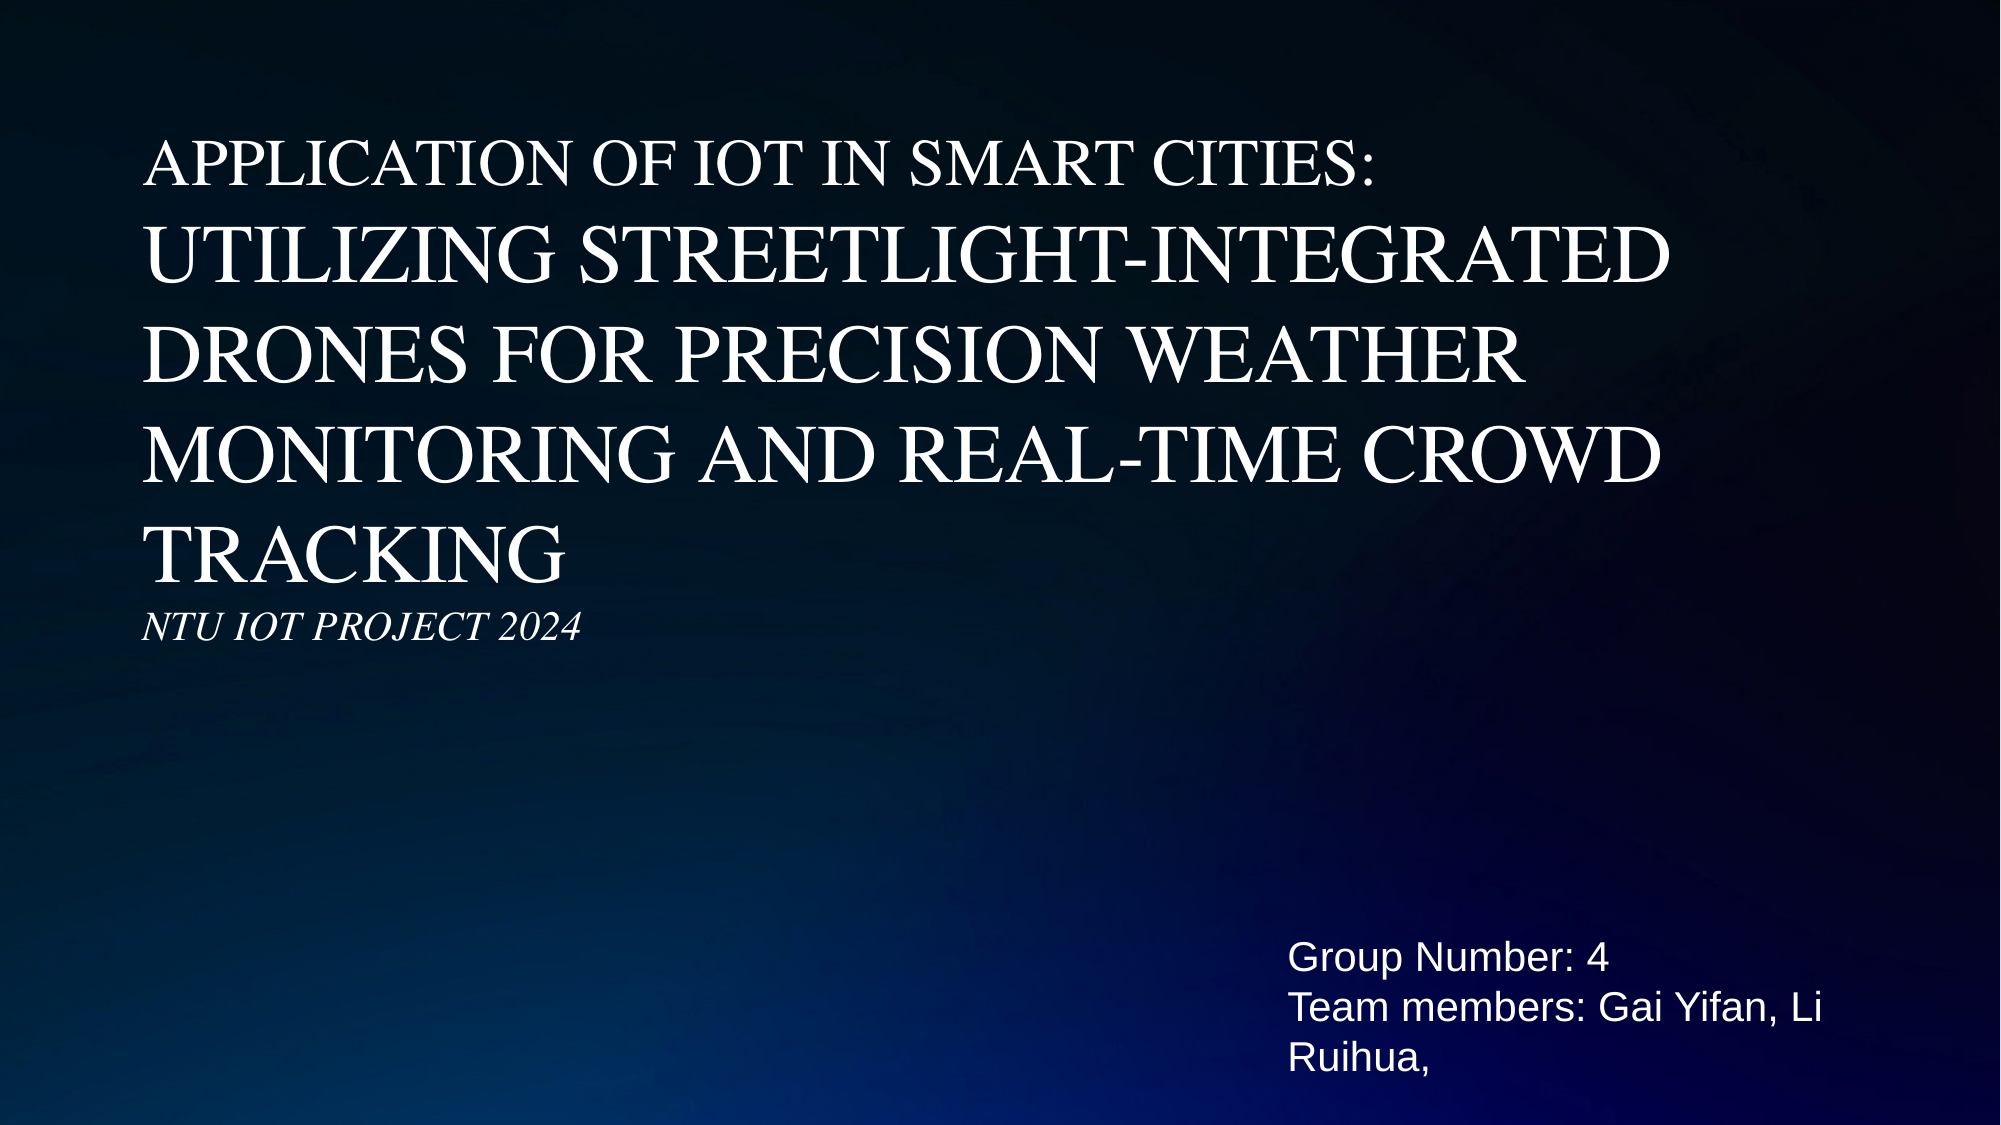

Application of IoT in Smart Cities:
Utilizing Streetlight-Integrated Drones for Precision Weather Monitoring and Real-Time Crowd Tracking
NTU IOT PROJECT 2024
Group Number: 4
Team members: Gai Yifan, Li Ruihua,